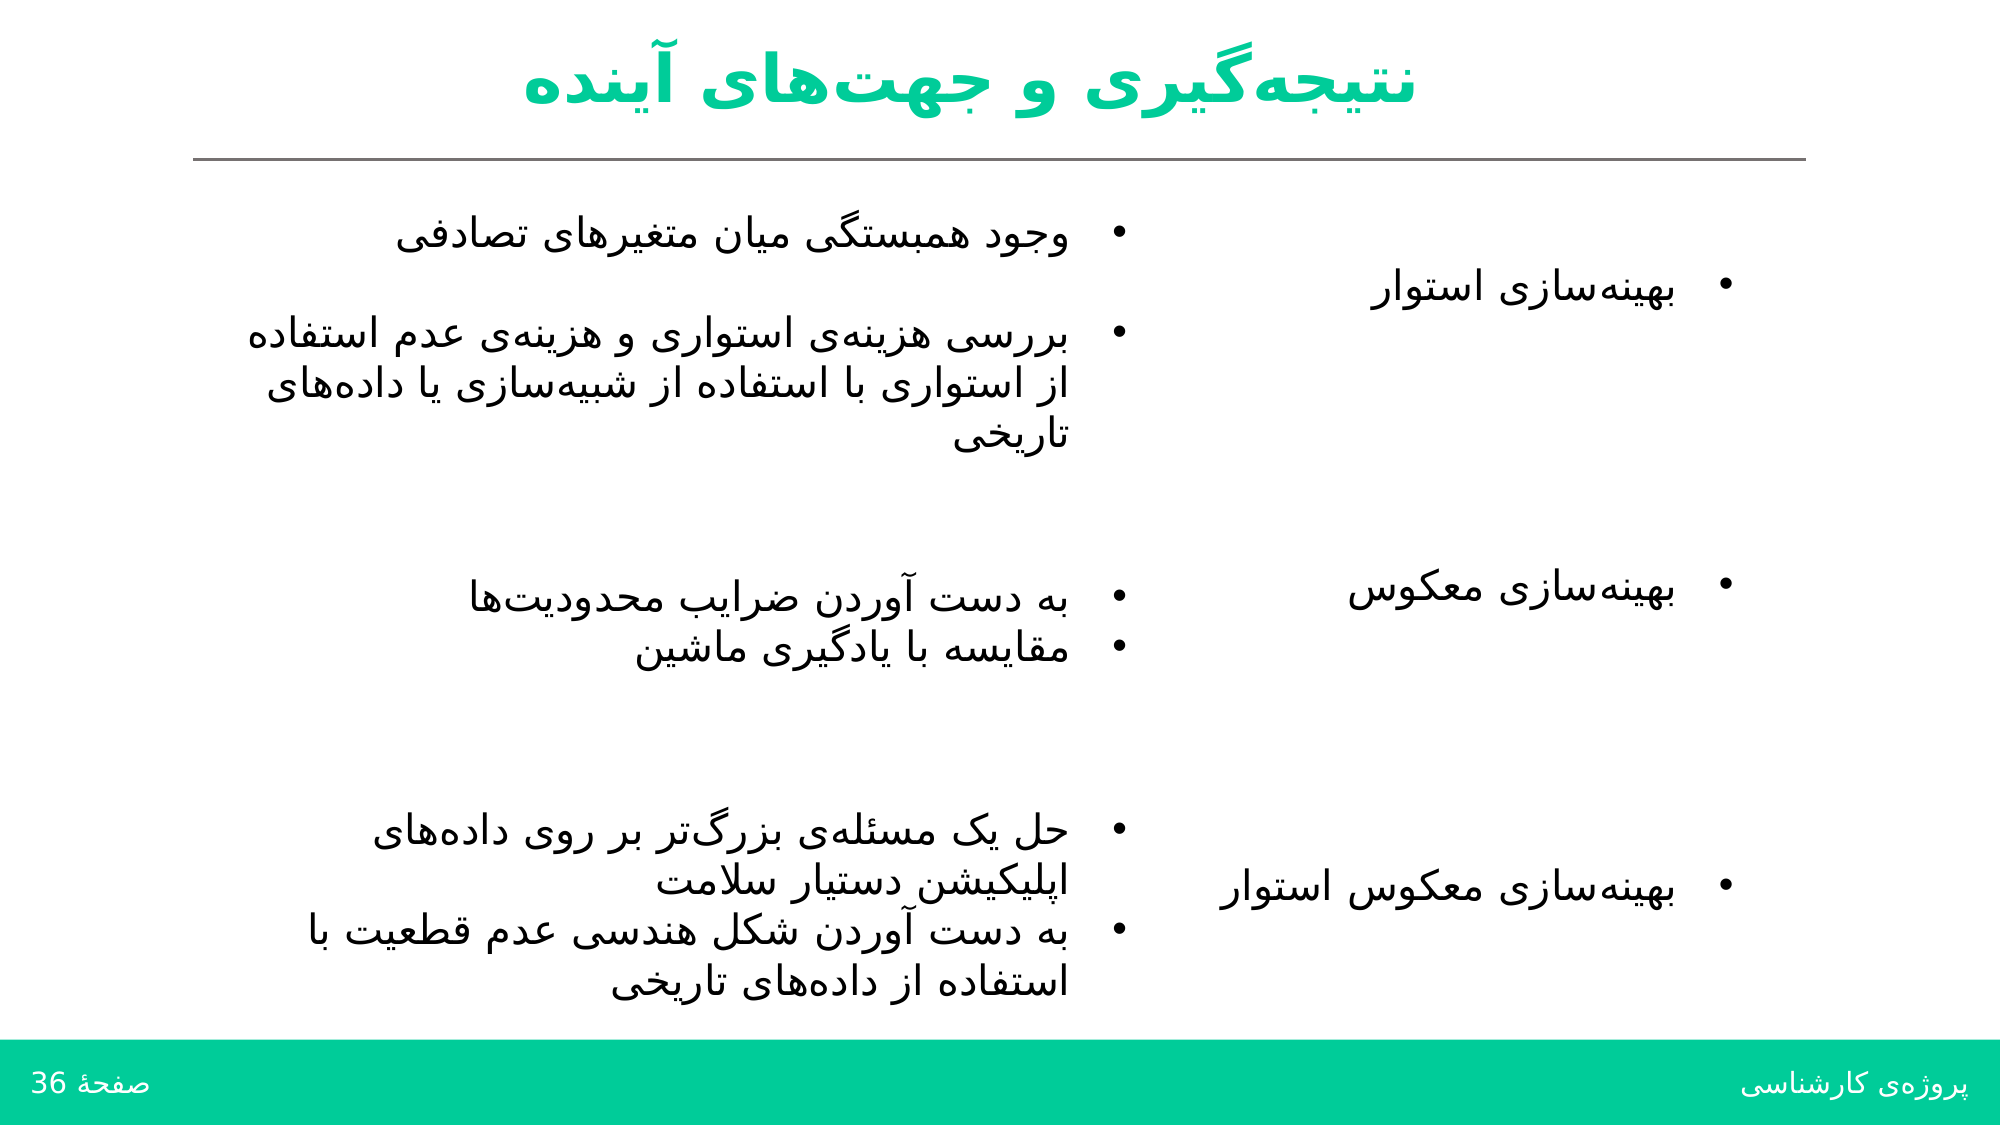

نتیجه‌گیری و جهت‌های آینده
وجود همبستگی میان متغیرهای تصادفی

بررسی هزینه‌ی استواری و هزینه‌ی عدم استفاده از استواری با استفاده از شبیه‌سازی یا داده‌های تاریخی
بهینه‌سازی استوار

بهینه‌سازی معکوس

بهینه‌سازی معکوس استوار
به دست آوردن ضرایب محدودیت‌ها
مقایسه با یادگیری ماشین

حل یک مسئله‌ی بزرگ‌تر بر روی داده‌های اپلیکیشن دستیار سلامت
به دست آوردن شکل هندسی عدم قطعیت با استفاده از داده‌های تاریخی

صفحۀ 36
پروژه‌ی کارشناسی